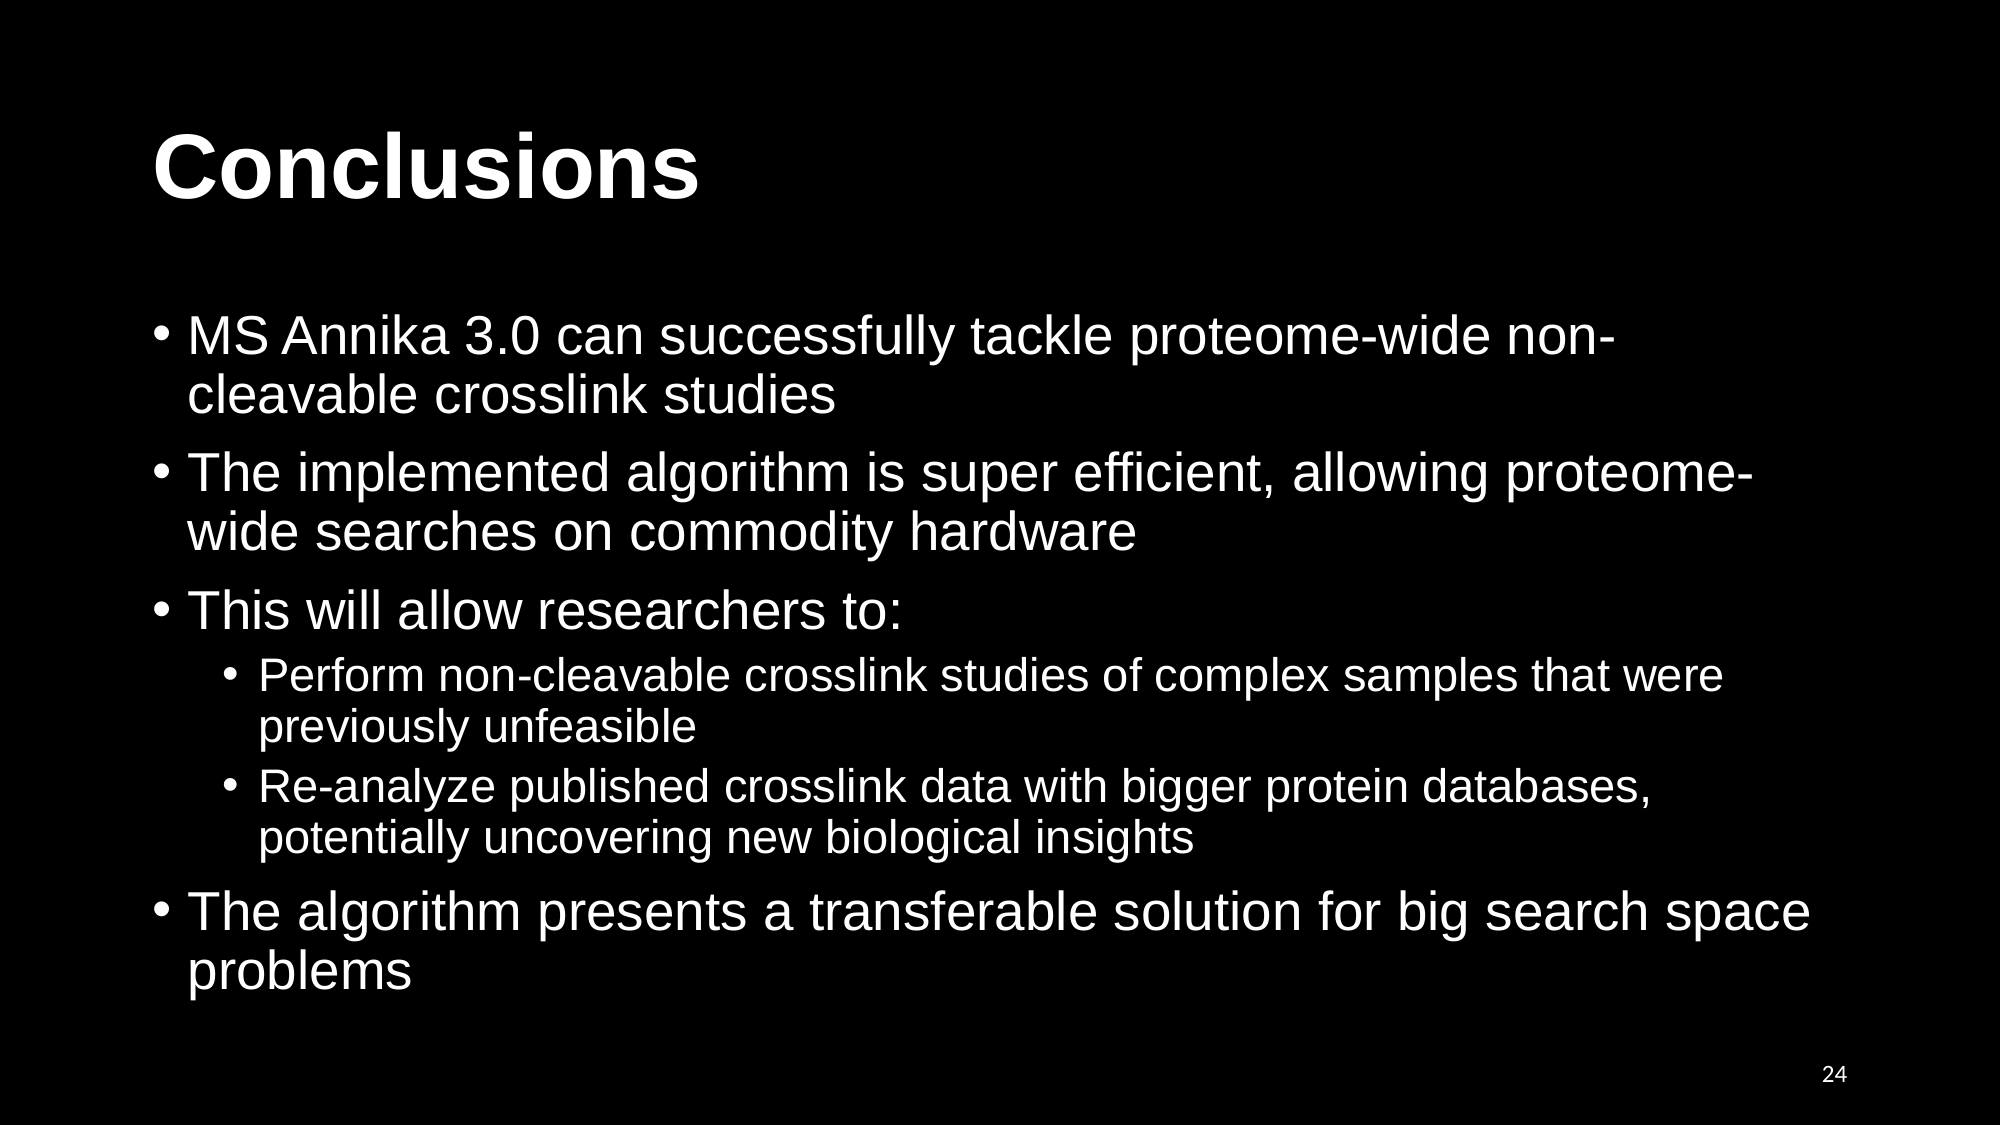

# Conclusions
MS Annika 3.0 can successfully tackle proteome-wide non-cleavable crosslink studies
The implemented algorithm is super efficient, allowing proteome-wide searches on commodity hardware
This will allow researchers to:
Perform non-cleavable crosslink studies of complex samples that were previously unfeasible
Re-analyze published crosslink data with bigger protein databases, potentially uncovering new biological insights
The algorithm presents a transferable solution for big search space problems
24